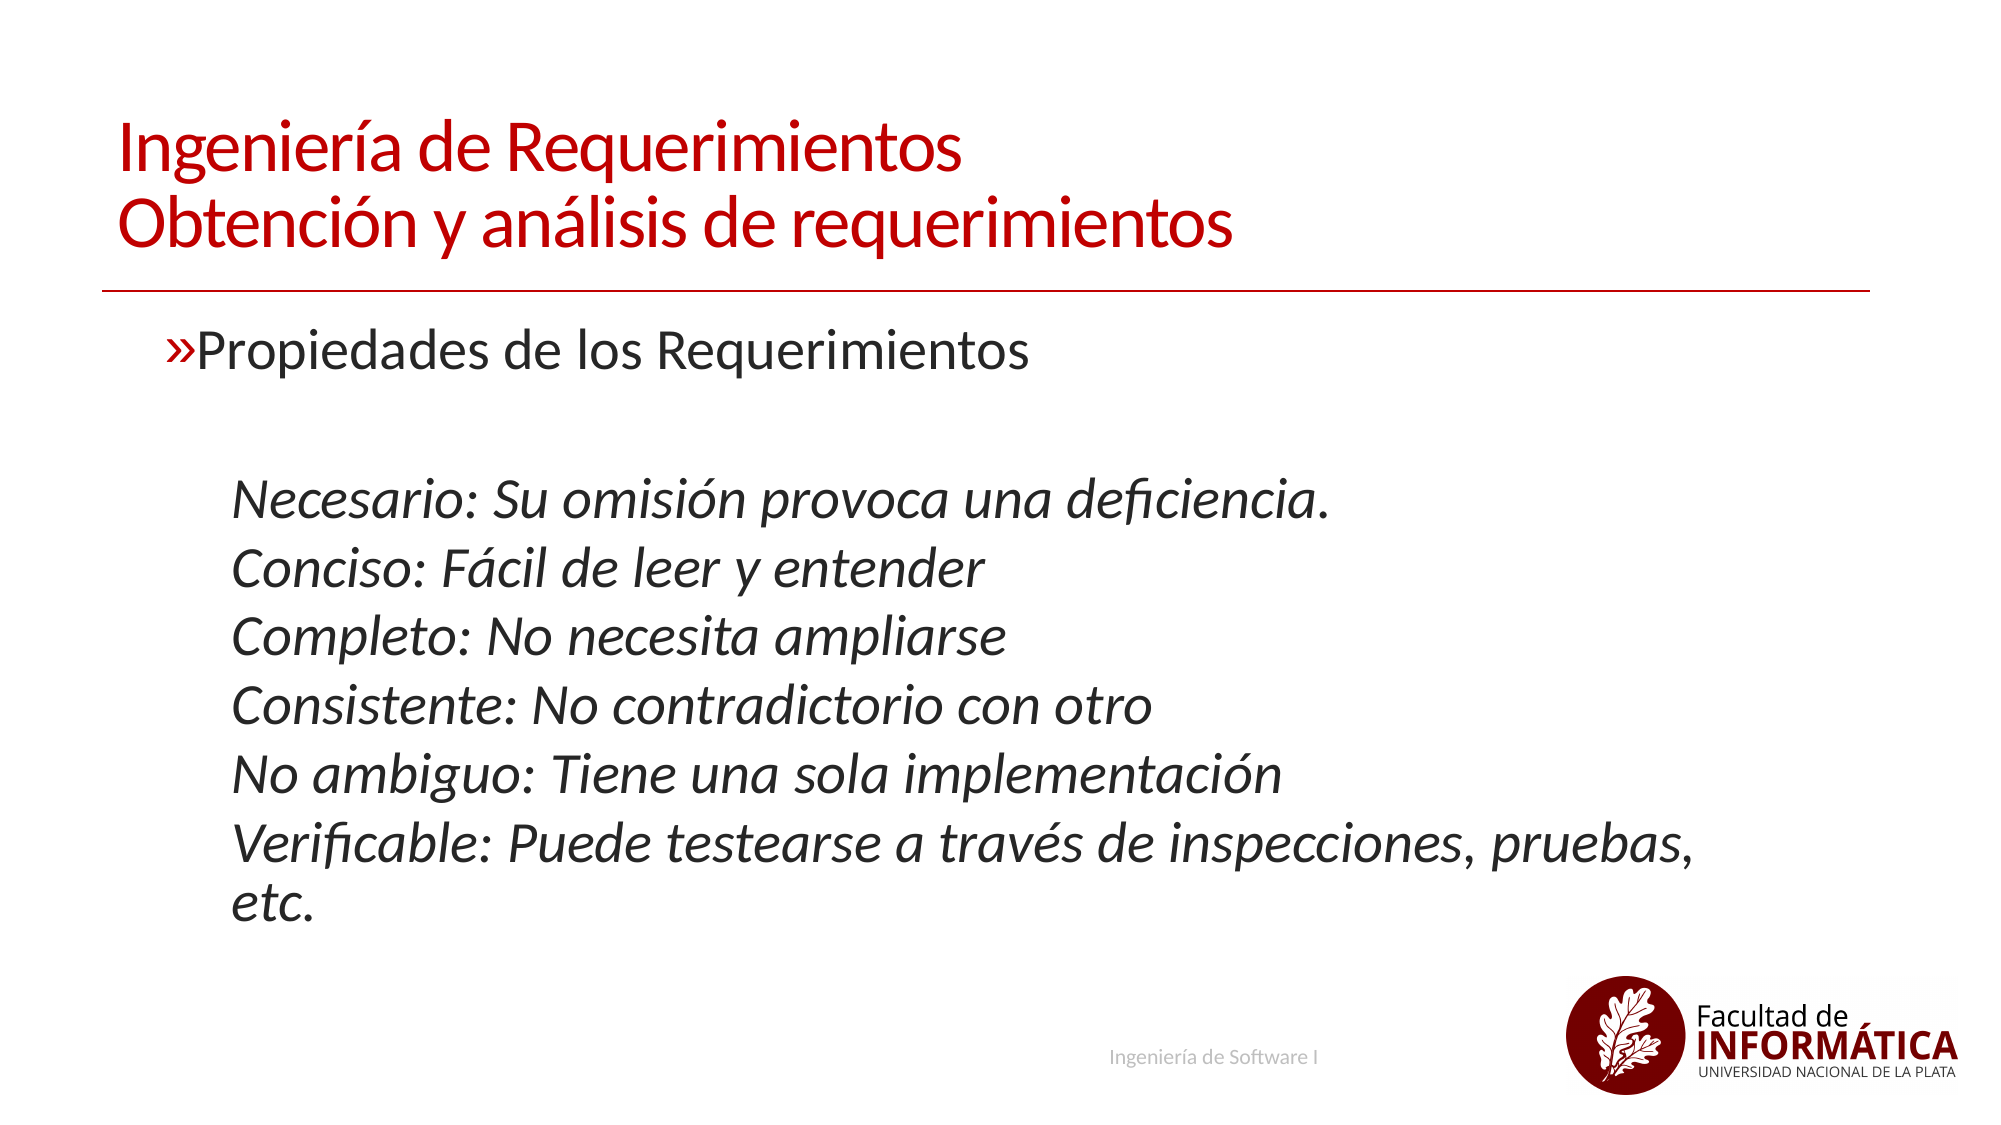

# Ingeniería de Requerimientos Obtención y análisis de requerimientos
Propiedades de los Requerimientos

Necesario: Su omisión provoca una deficiencia.
Conciso: Fácil de leer y entender
Completo: No necesita ampliarse
Consistente: No contradictorio con otro
No ambiguo: Tiene una sola implementación
Verificable: Puede testearse a través de inspecciones, pruebas, etc.

43
Ingeniería de Software I